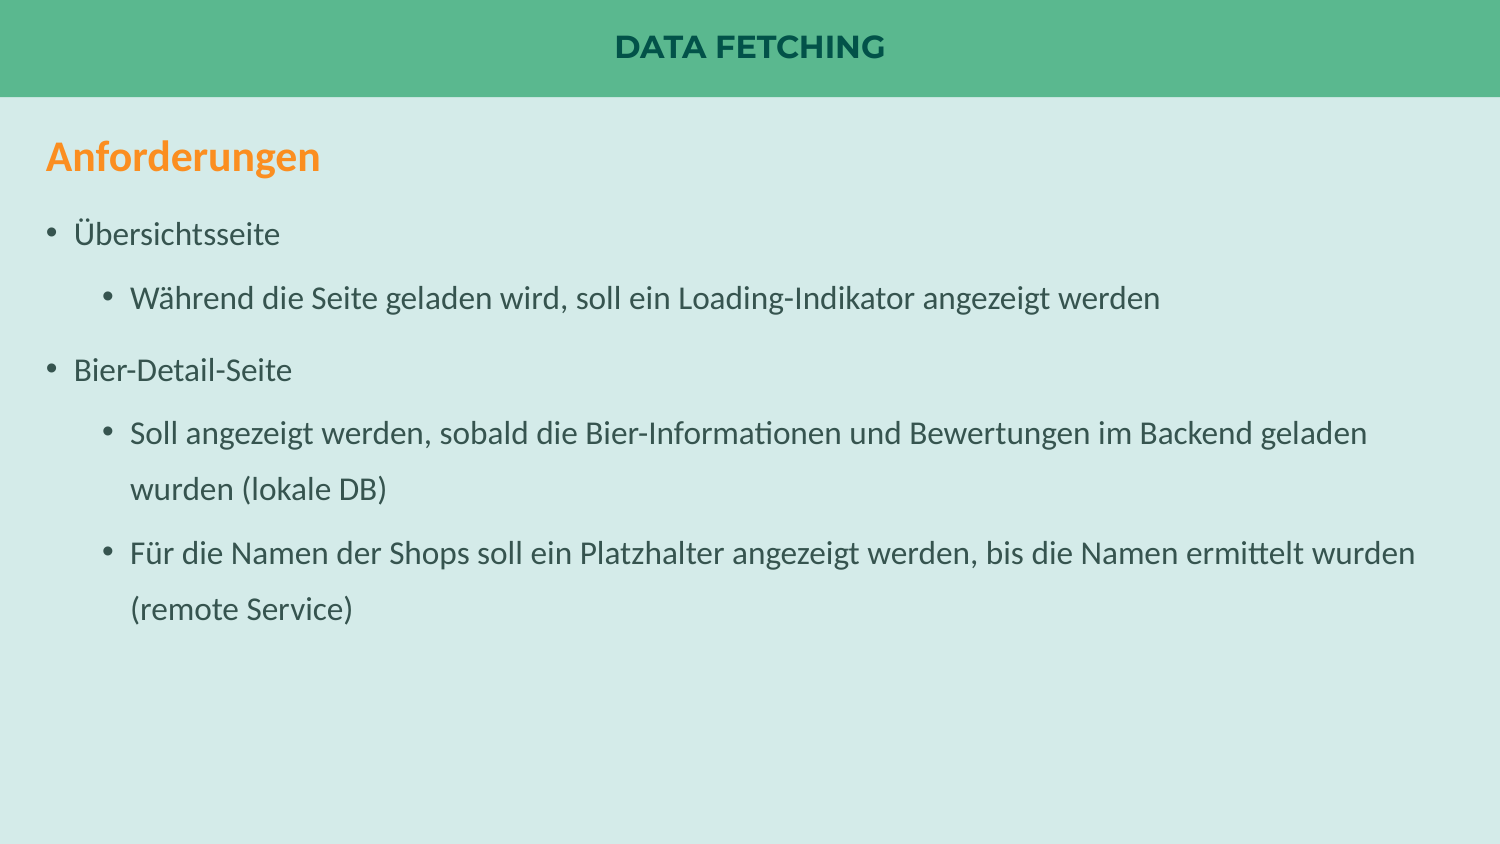

SCREENSHOT o.ä.
# Data fetching
Anforderungen
Übersichtsseite
Während die Seite geladen wird, soll ein Loading-Indikator angezeigt werden
Bier-Detail-Seite
Soll angezeigt werden, sobald die Bier-Informationen und Bewertungen im Backend geladen wurden (lokale DB)
Für die Namen der Shops soll ein Platzhalter angezeigt werden, bis die Namen ermittelt wurden (remote Service)